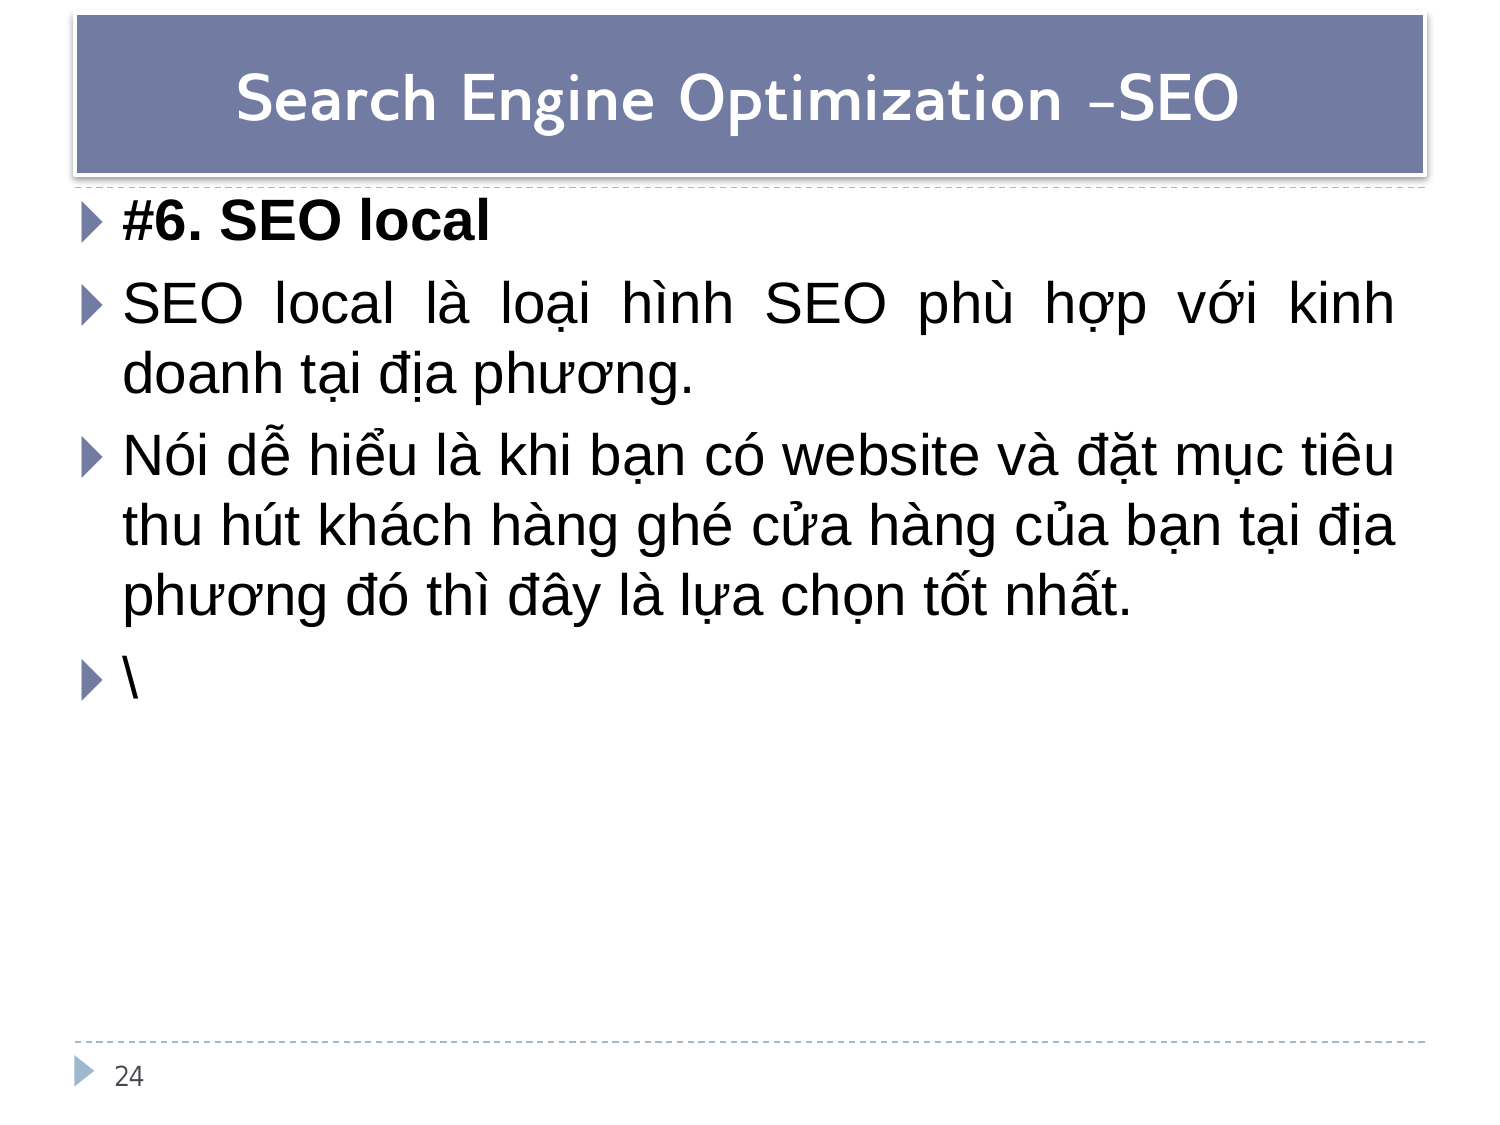

# Search Engine Optimization –SEO
#6. SEO local
SEO local là loại hình SEO phù hợp với kinh doanh tại địa phương.
Nói dễ hiểu là khi bạn có website và đặt mục tiêu thu hút khách hàng ghé cửa hàng của bạn tại địa phương đó thì đây là lựa chọn tốt nhất.
\

24